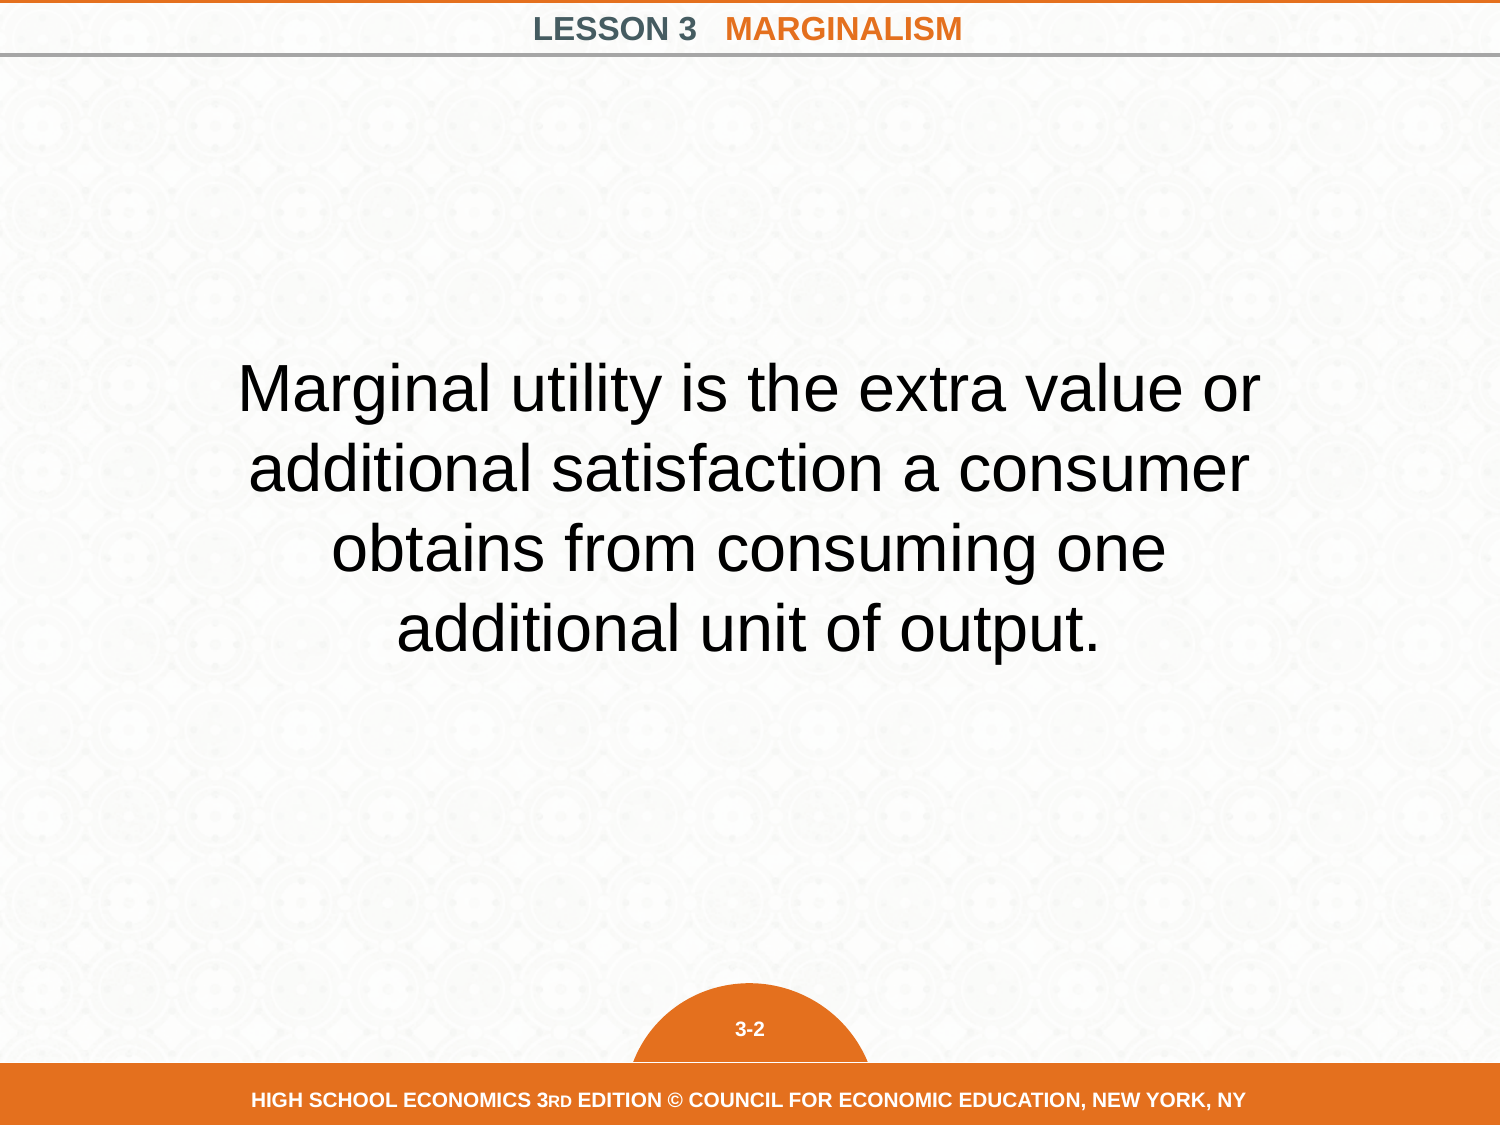

Marginal utility is the extra value or additional satisfaction a consumer obtains from consuming one additional unit of output.